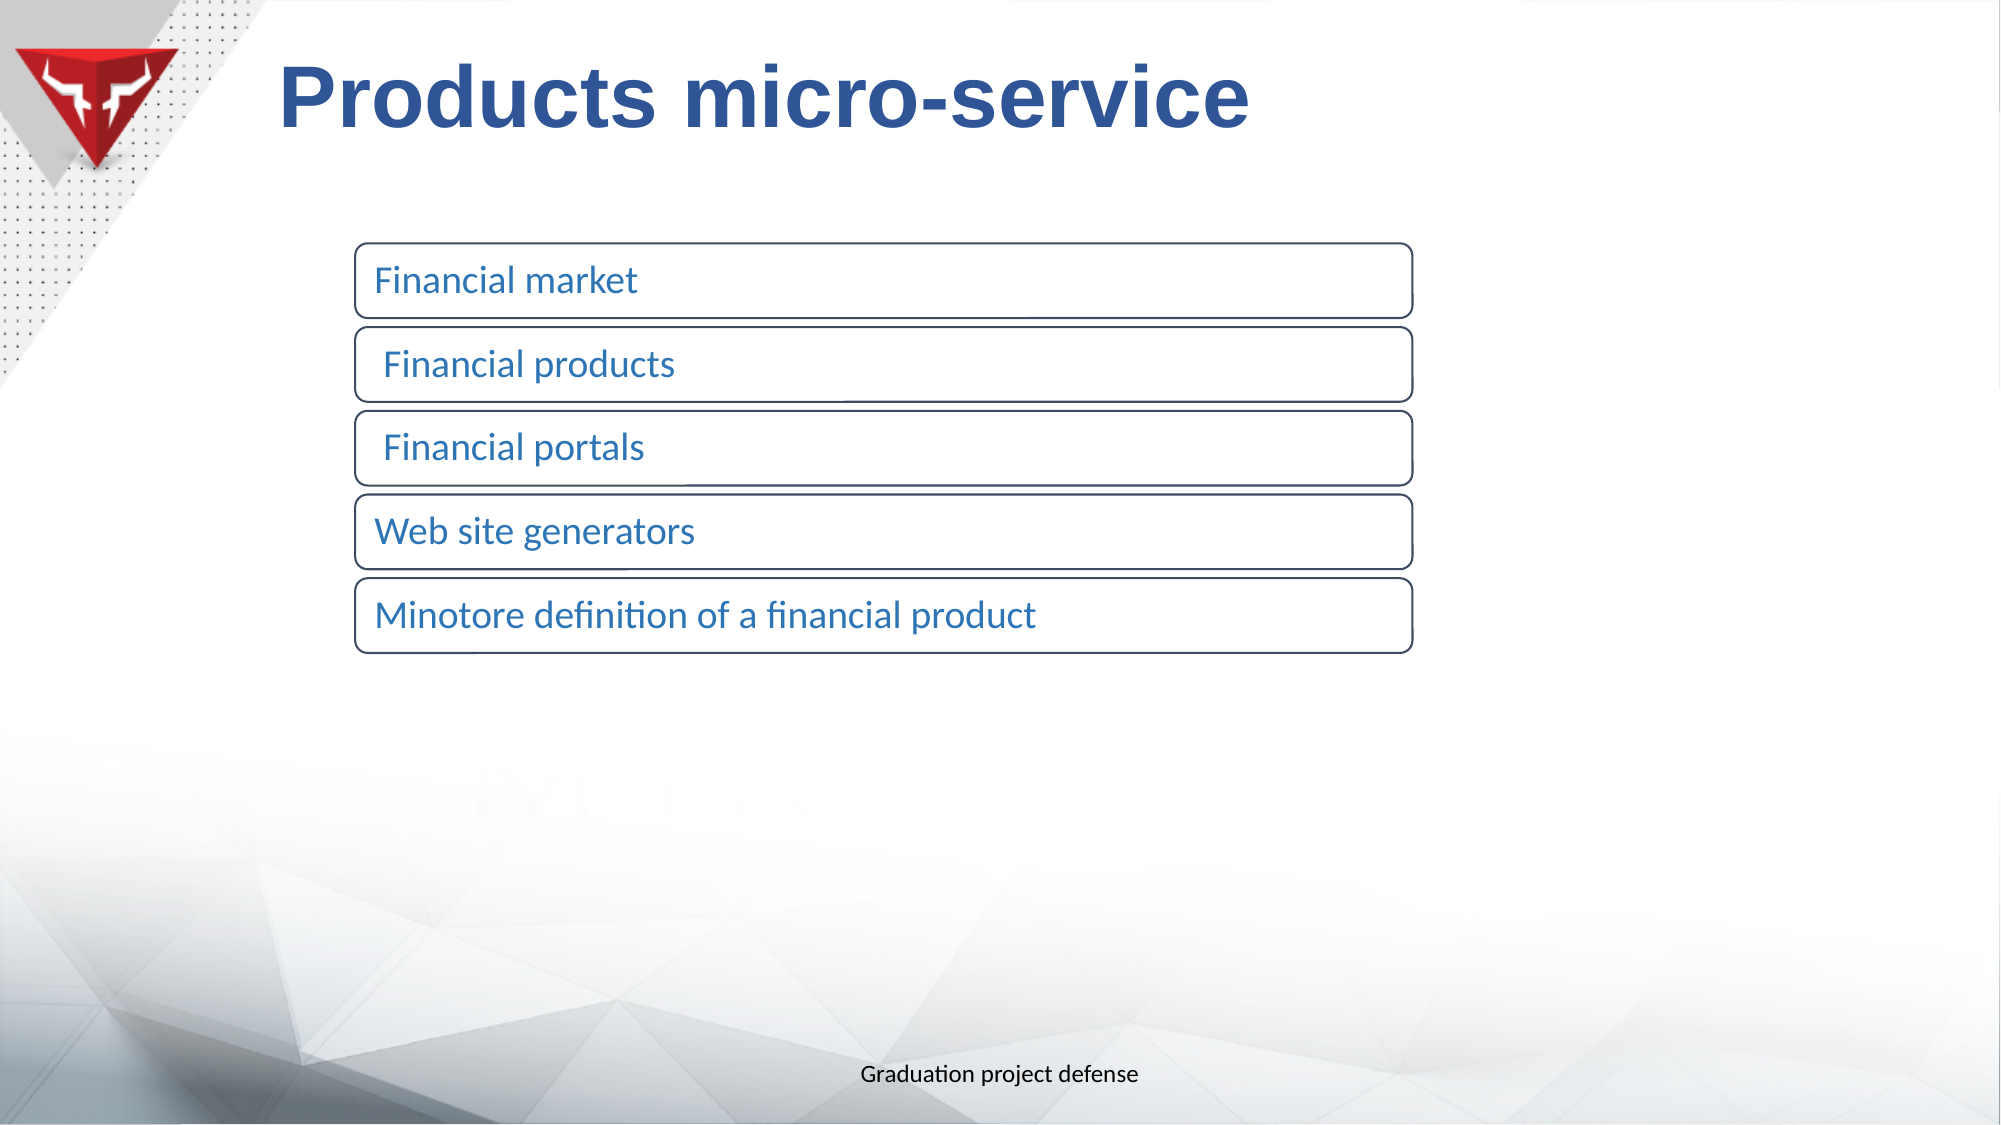

Products micro-service
Financial market
 Financial products
 Financial portals
Web site generators
Minotore definition of a financial product
Graduation project defense
28